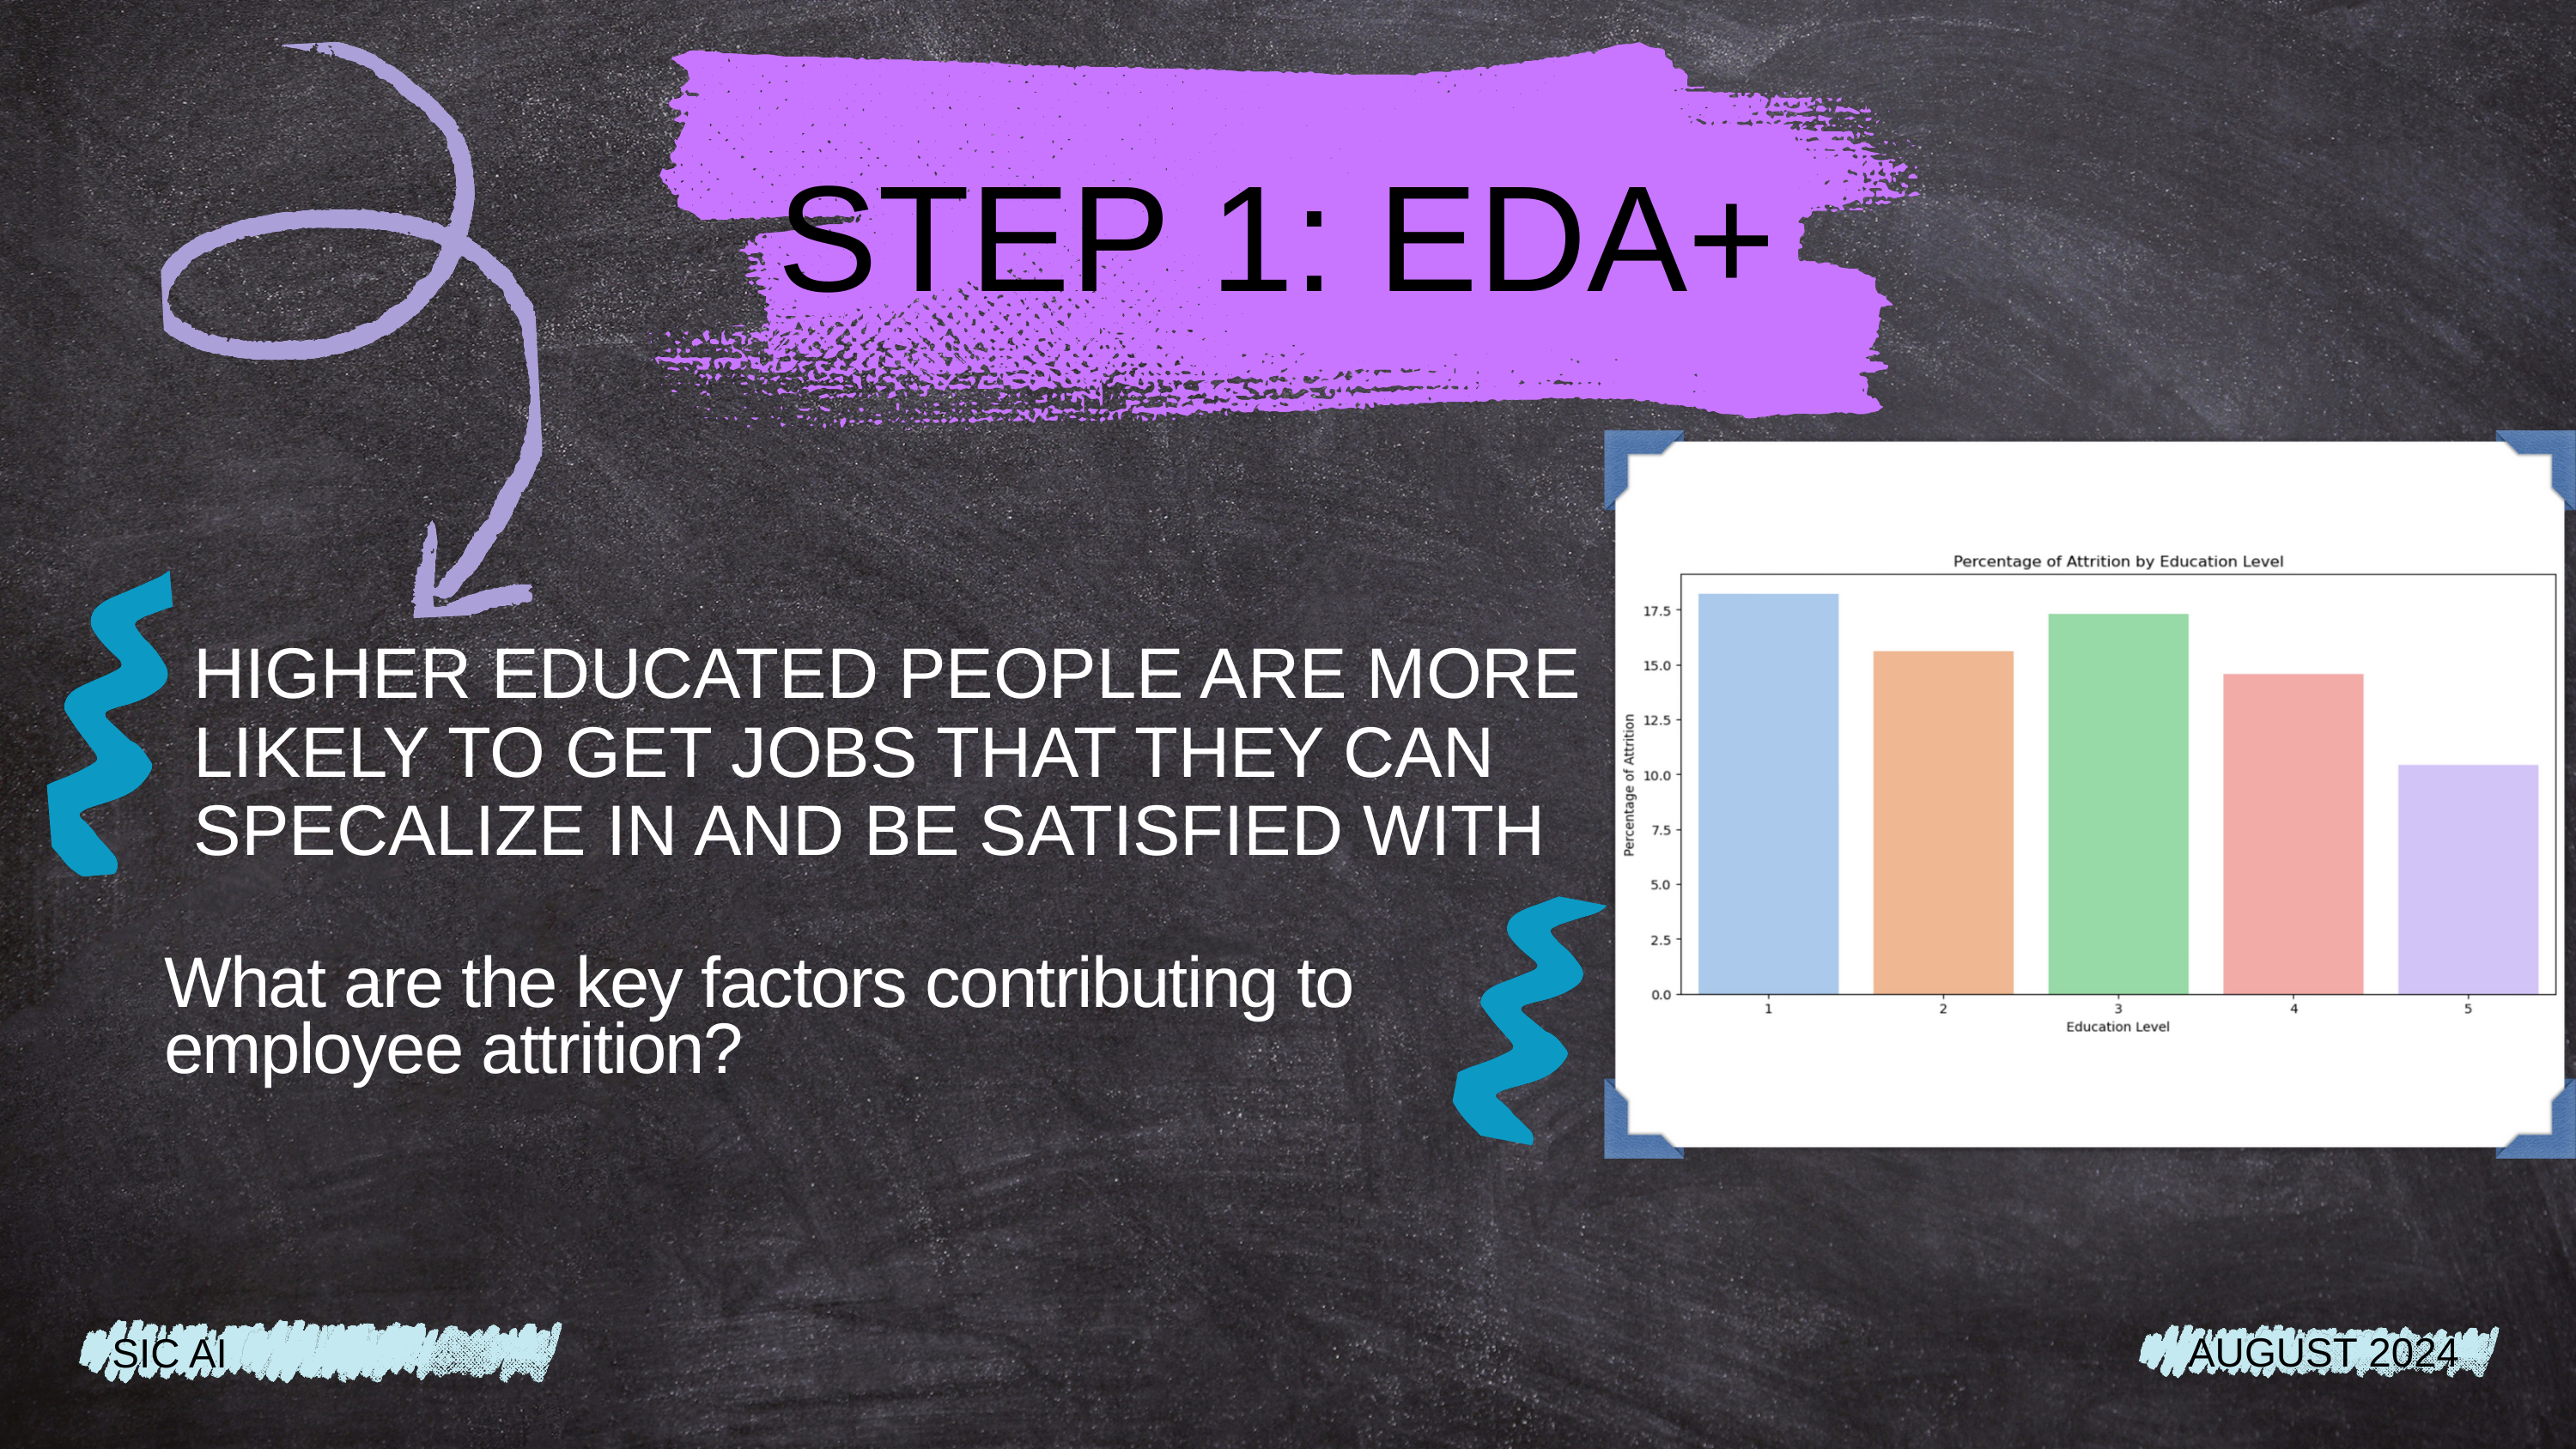

STEP 1: EDA+

HIGHER EDUCATED PEOPLE ARE MORE LIKELY TO GET JOBS THAT THEY CAN SPECALIZE IN AND BE SATISFIED WITH

What are the key factors contributing to employee attrition?

AUGUST 2024
SIC AI